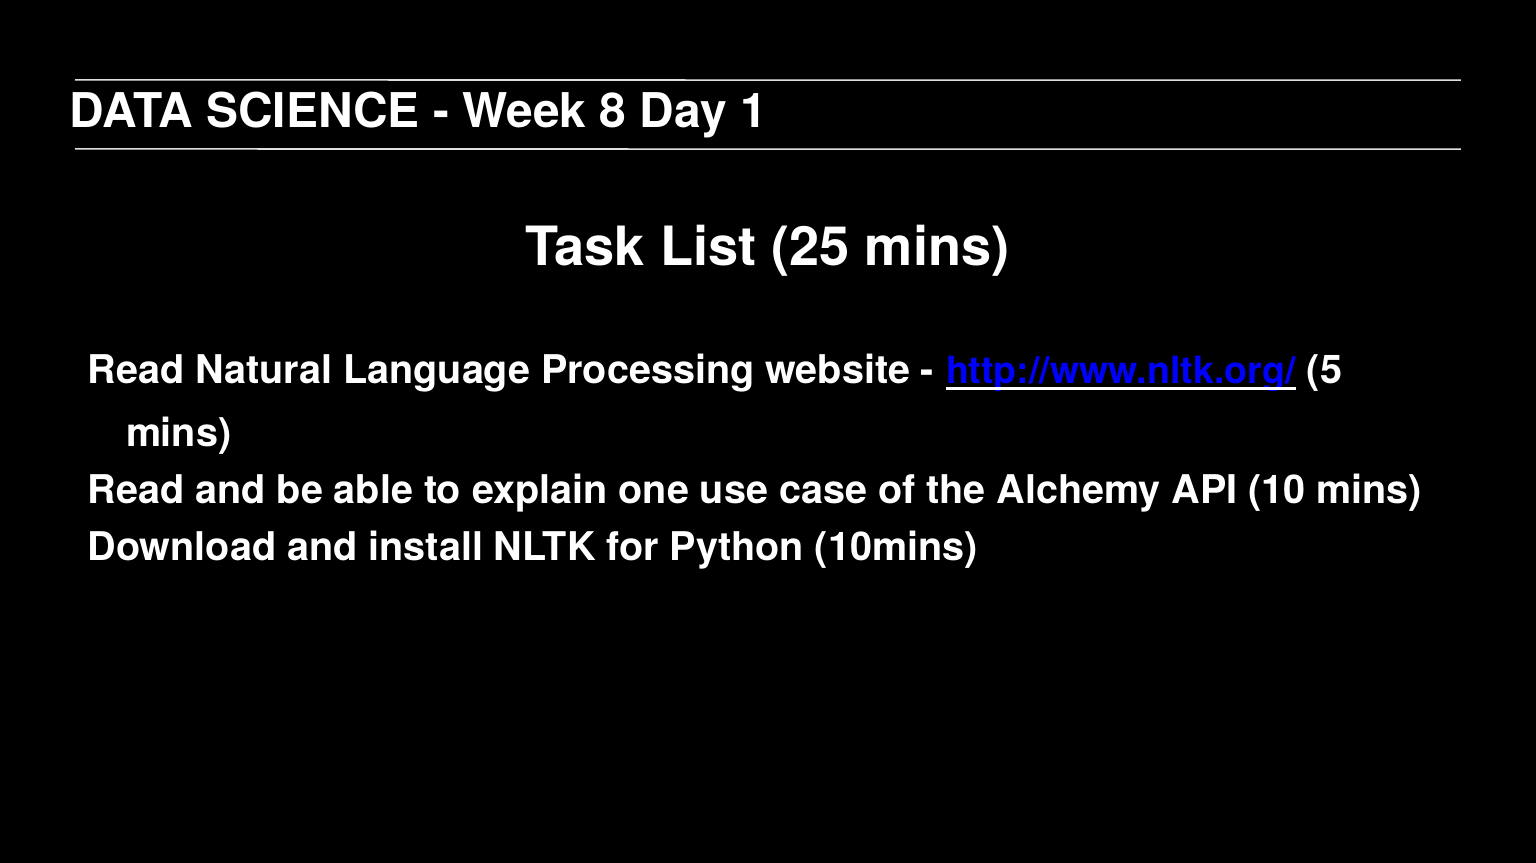

DATA SCIENCE - Week 8 Day 1
Task List (25 mins)

Read Natural Language Processing website - http://www.nltk.org/ (5 mins)
Read and be able to explain one use case of the Alchemy API (10 mins)
Download and install NLTK for Python (10mins)